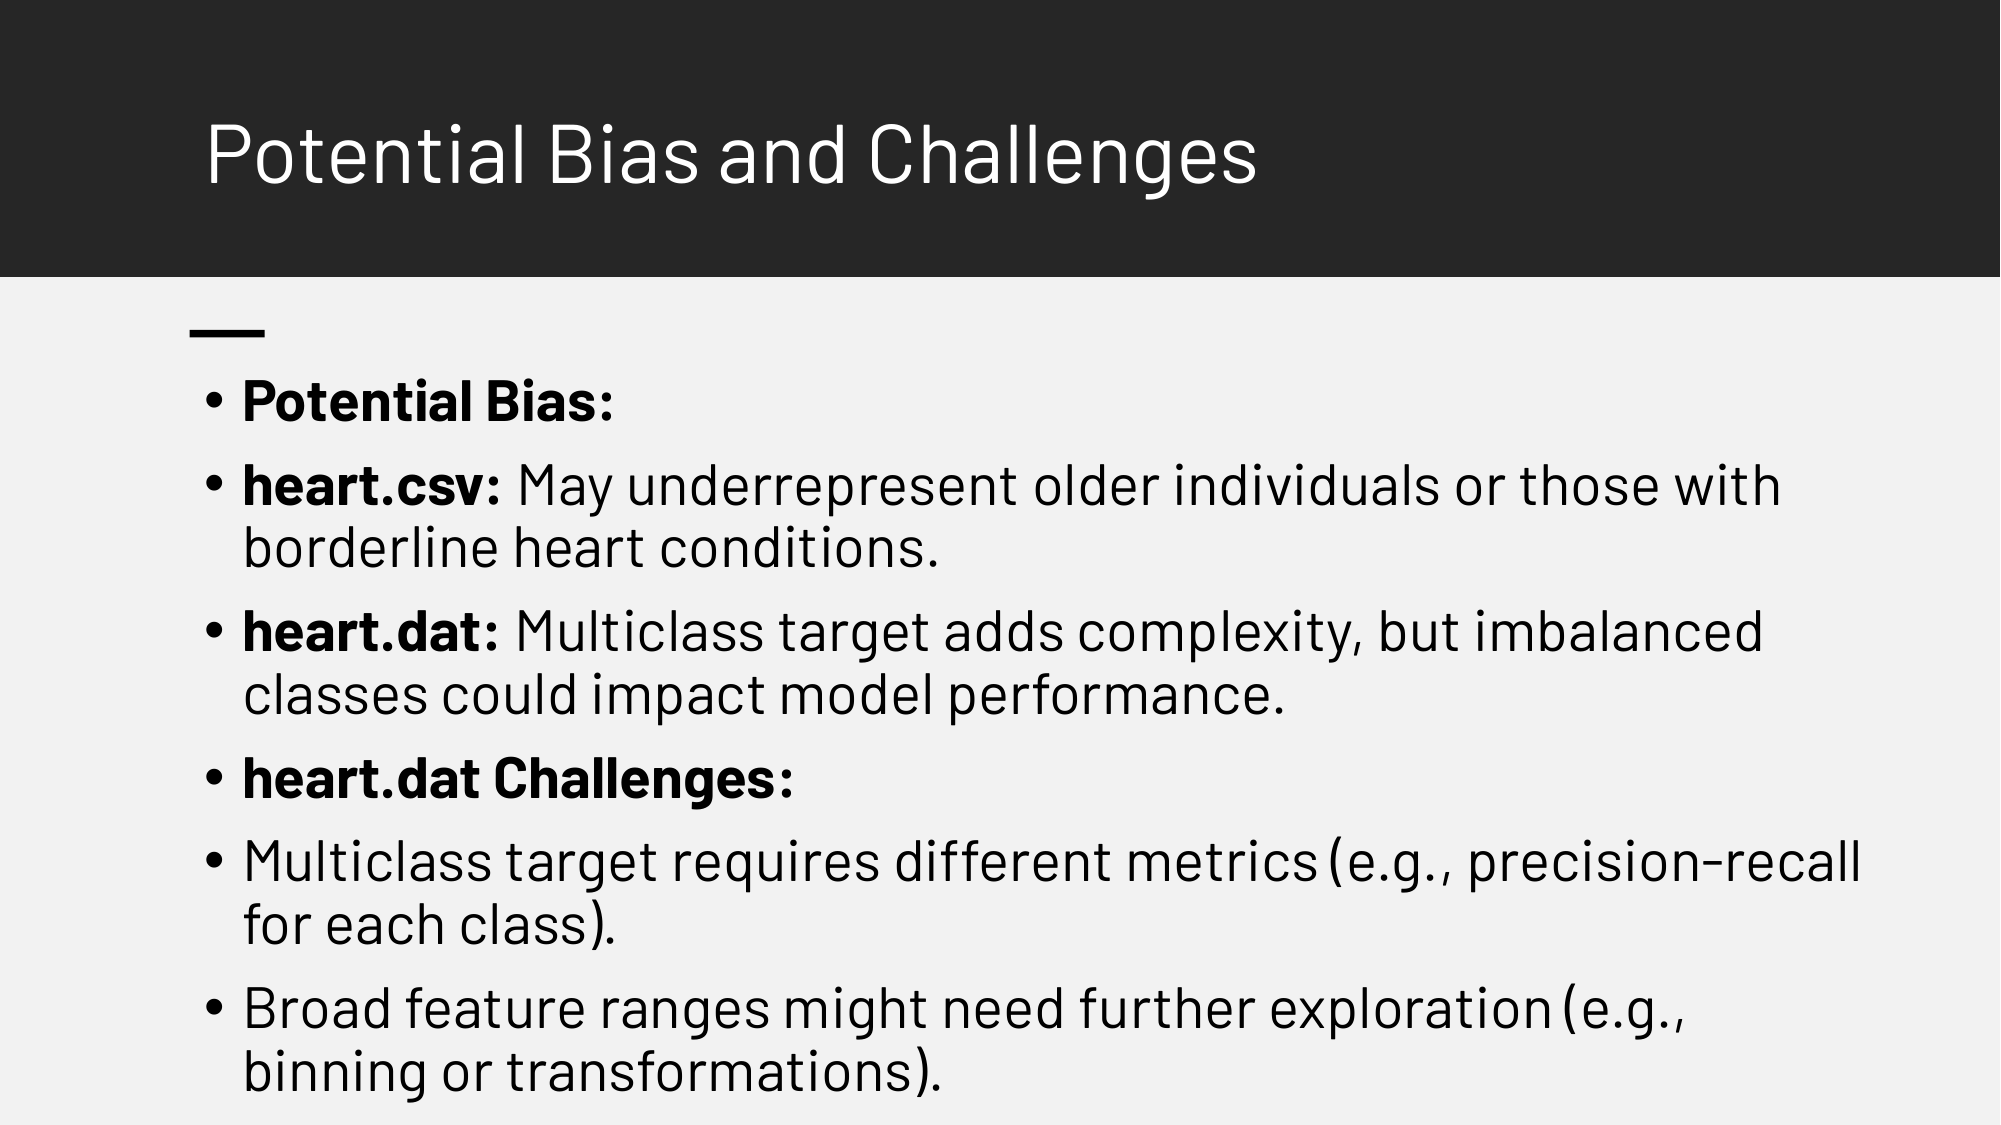

# Potential Bias and Challenges

Potential Bias:
heart.csv: May underrepresent older individuals or those with borderline heart conditions.
heart.dat: Multiclass target adds complexity, but imbalanced classes could impact model performance.
heart.dat Challenges:
Multiclass target requires different metrics (e.g., precision-recall for each class).
Broad feature ranges might need further exploration (e.g., binning or transformations).